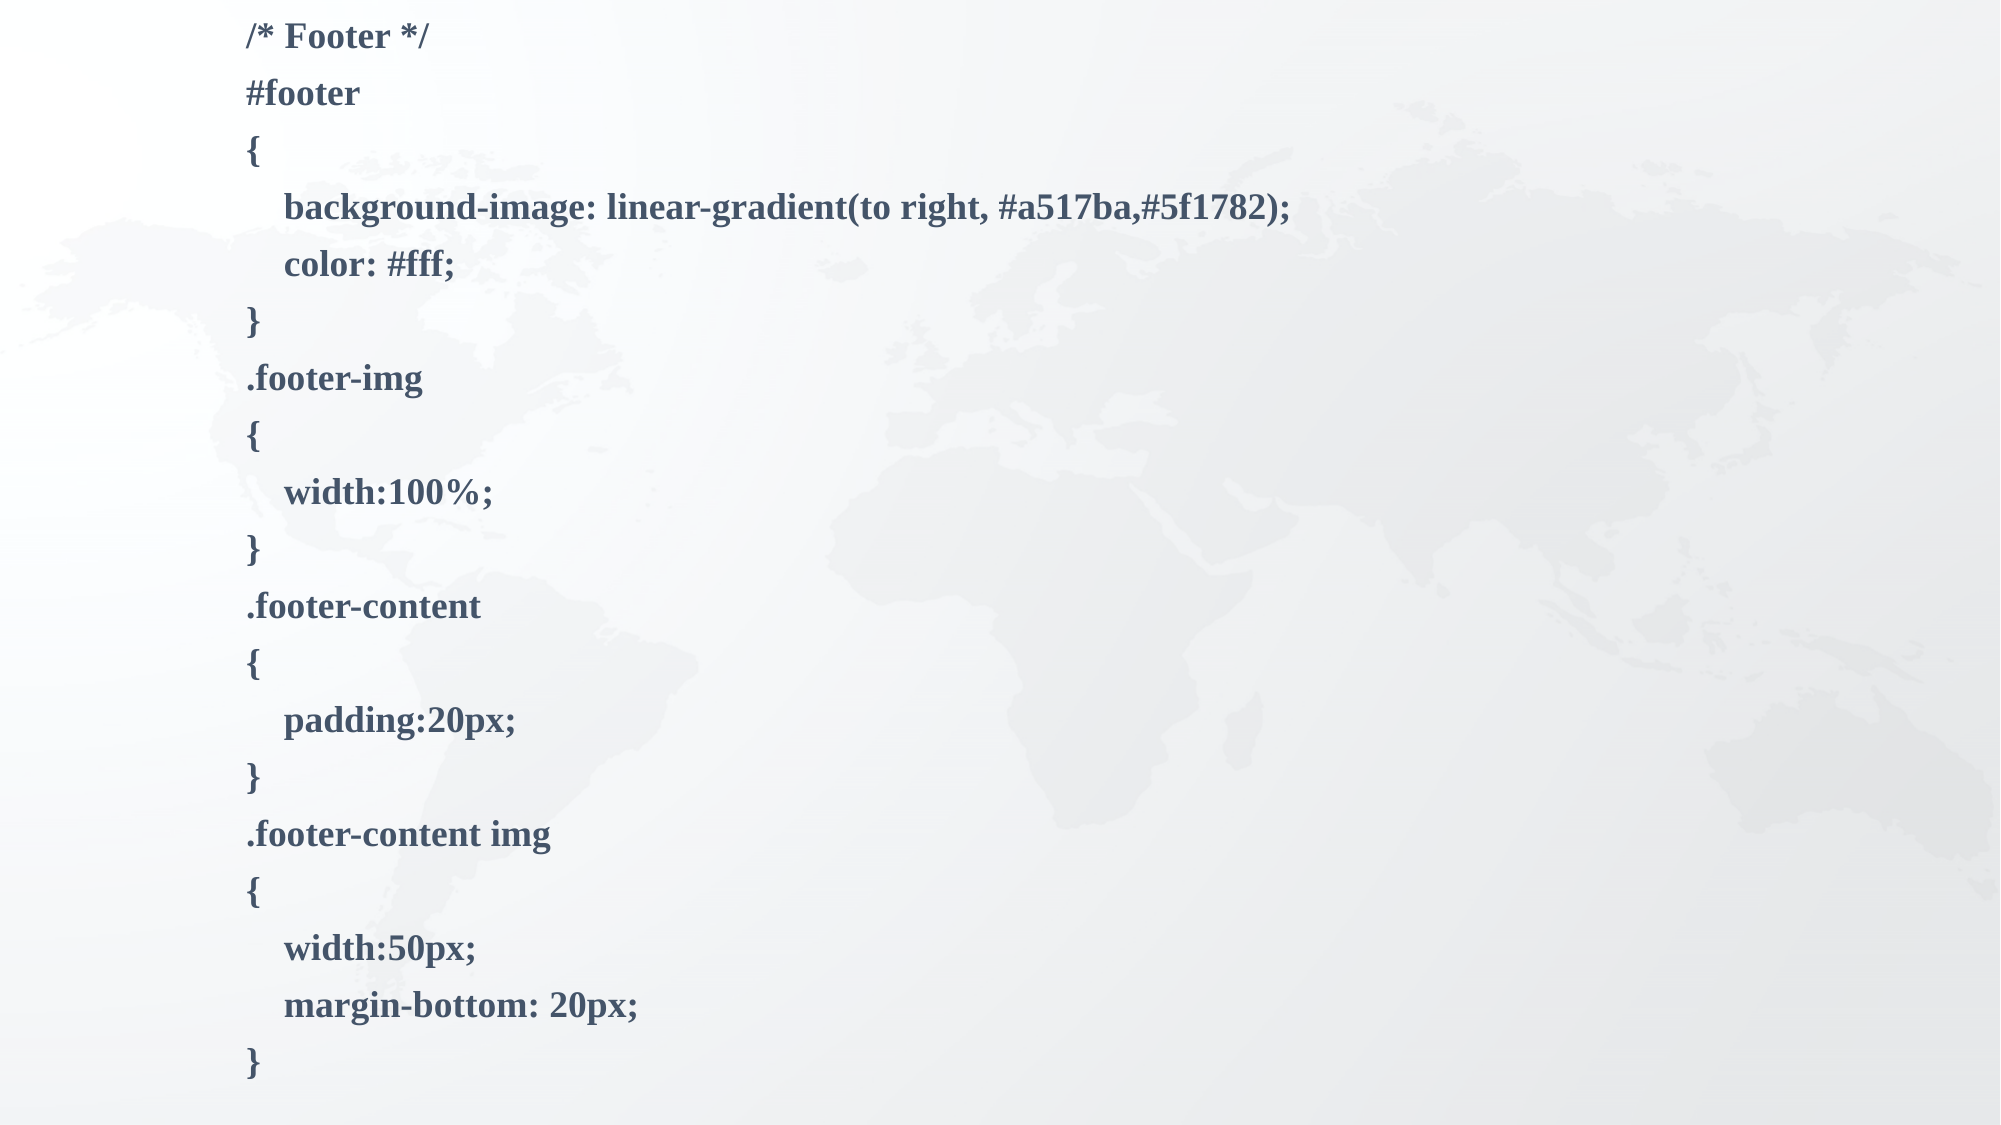

/* Footer */
#footer
{
    background-image: linear-gradient(to right, #a517ba,#5f1782);
    color: #fff;
}
.footer-img
{
    width:100%;
}
.footer-content
{
    padding:20px;
}
.footer-content img
{
    width:50px;
    margin-bottom: 20px;
}